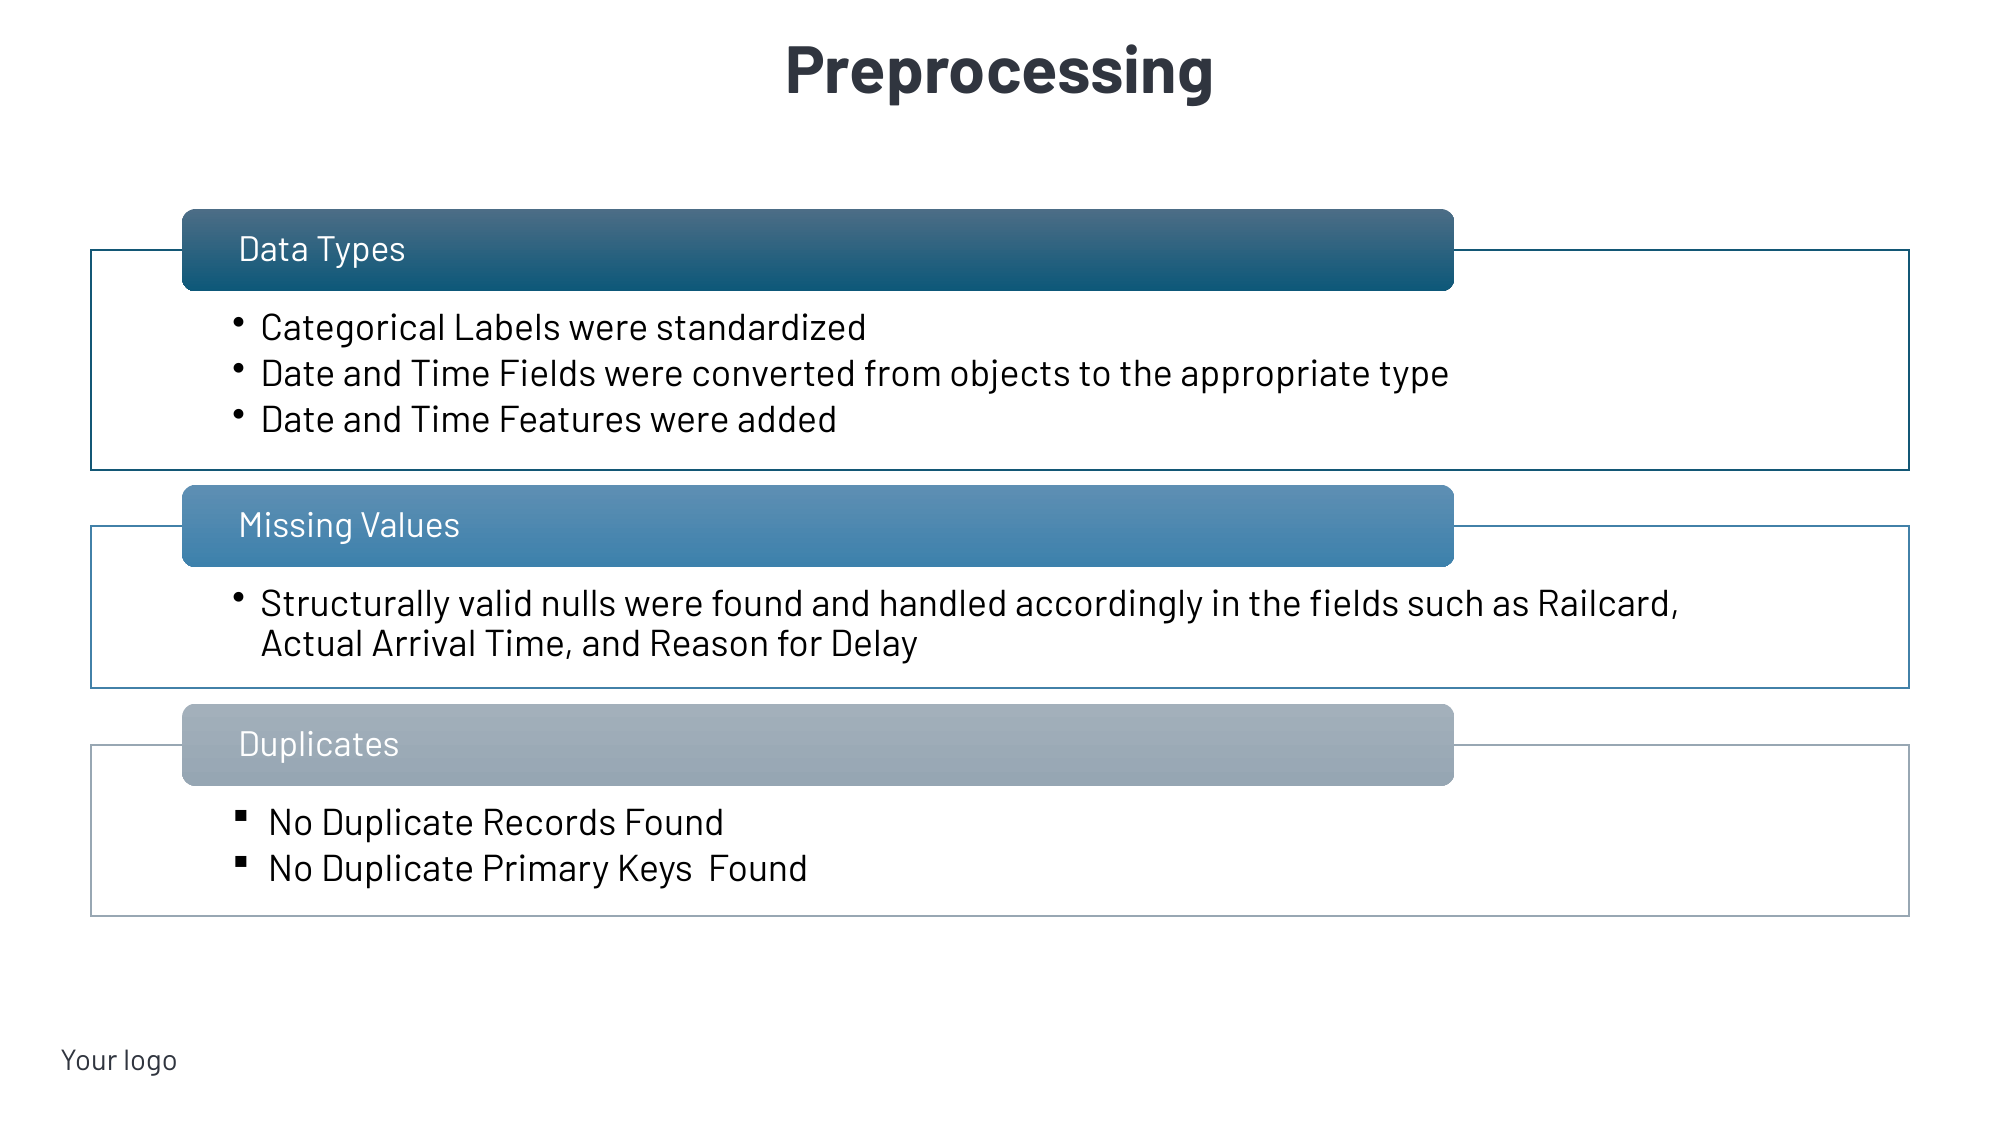

Preprocessing
Categorical Labels were standardized
Date and Time Fields were converted from objects to the appropriate type
Date and Time Features were added
Data Types
Structurally valid nulls were found and handled accordingly in the fields such as Railcard, Actual Arrival Time, and Reason for Delay
Missing Values
 No Duplicate Records Found
 No Duplicate Primary Keys  Found
Duplicates
Your logo